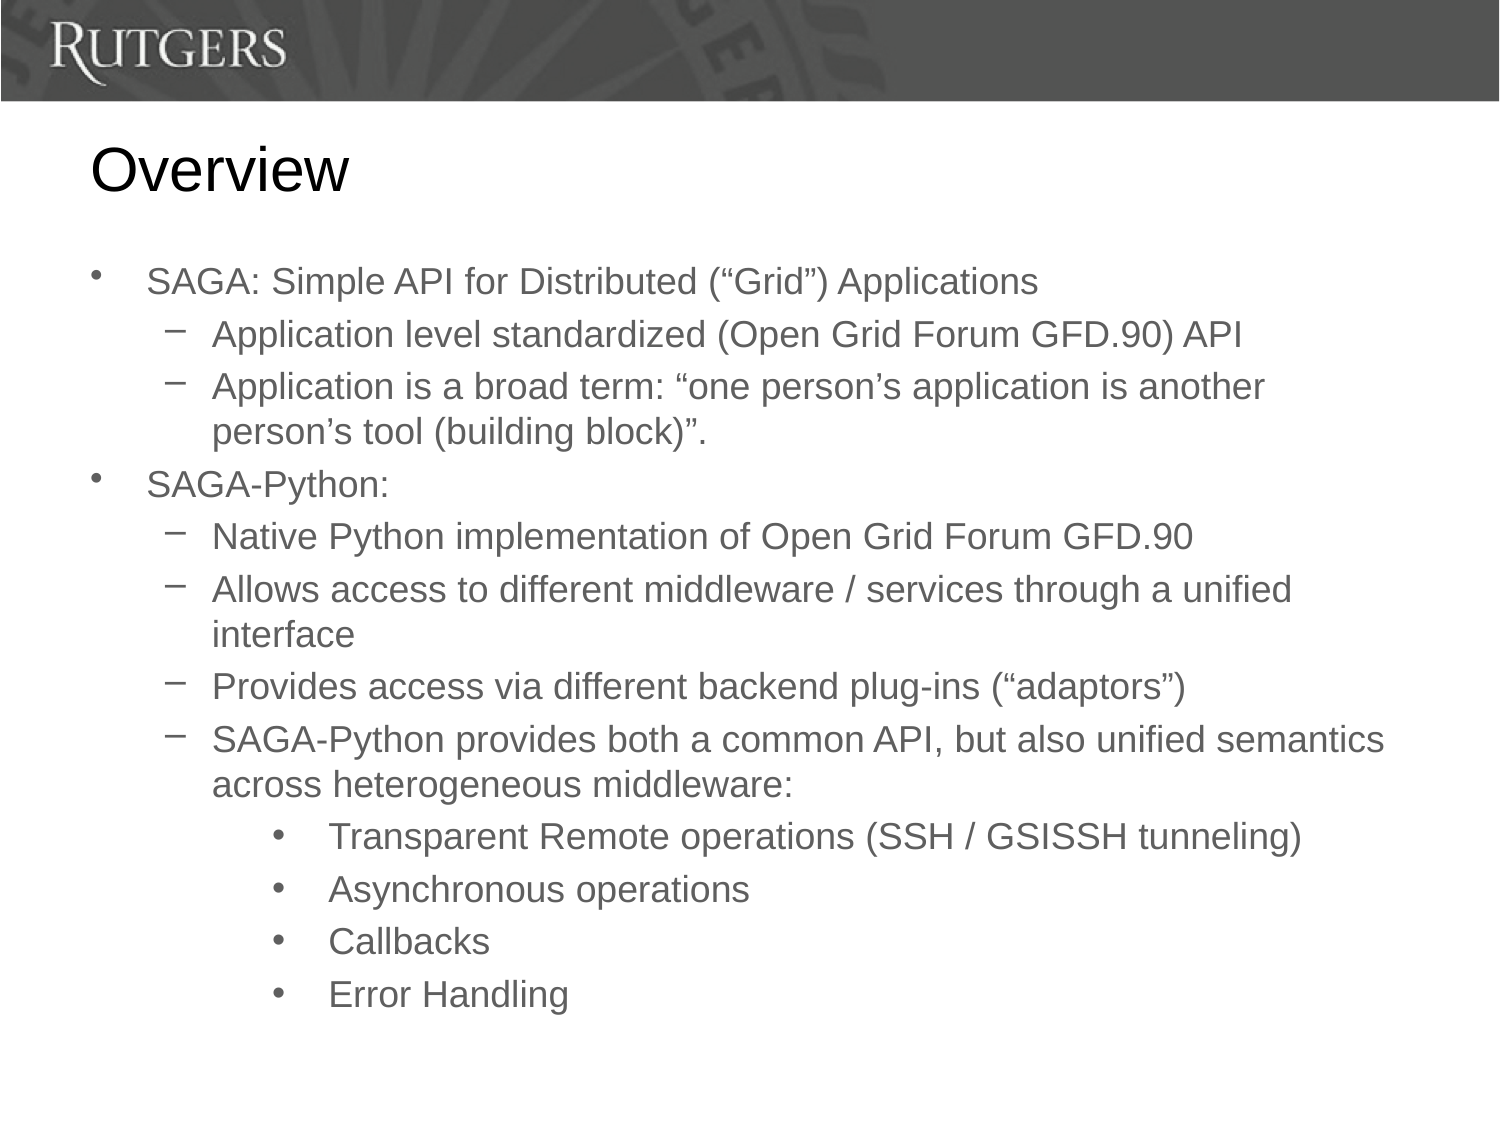

# Overview
SAGA: Simple API for Distributed (“Grid”) Applications
Application level standardized (Open Grid Forum GFD.90) API
Application is a broad term: “one person’s application is another person’s tool (building block)”.
SAGA-Python:
Native Python implementation of Open Grid Forum GFD.90
Allows access to different middleware / services through a unified interface
Provides access via different backend plug-ins (“adaptors”)
SAGA-Python provides both a common API, but also unified semantics across heterogeneous middleware:
Transparent Remote operations (SSH / GSISSH tunneling)
Asynchronous operations
Callbacks
Error Handling